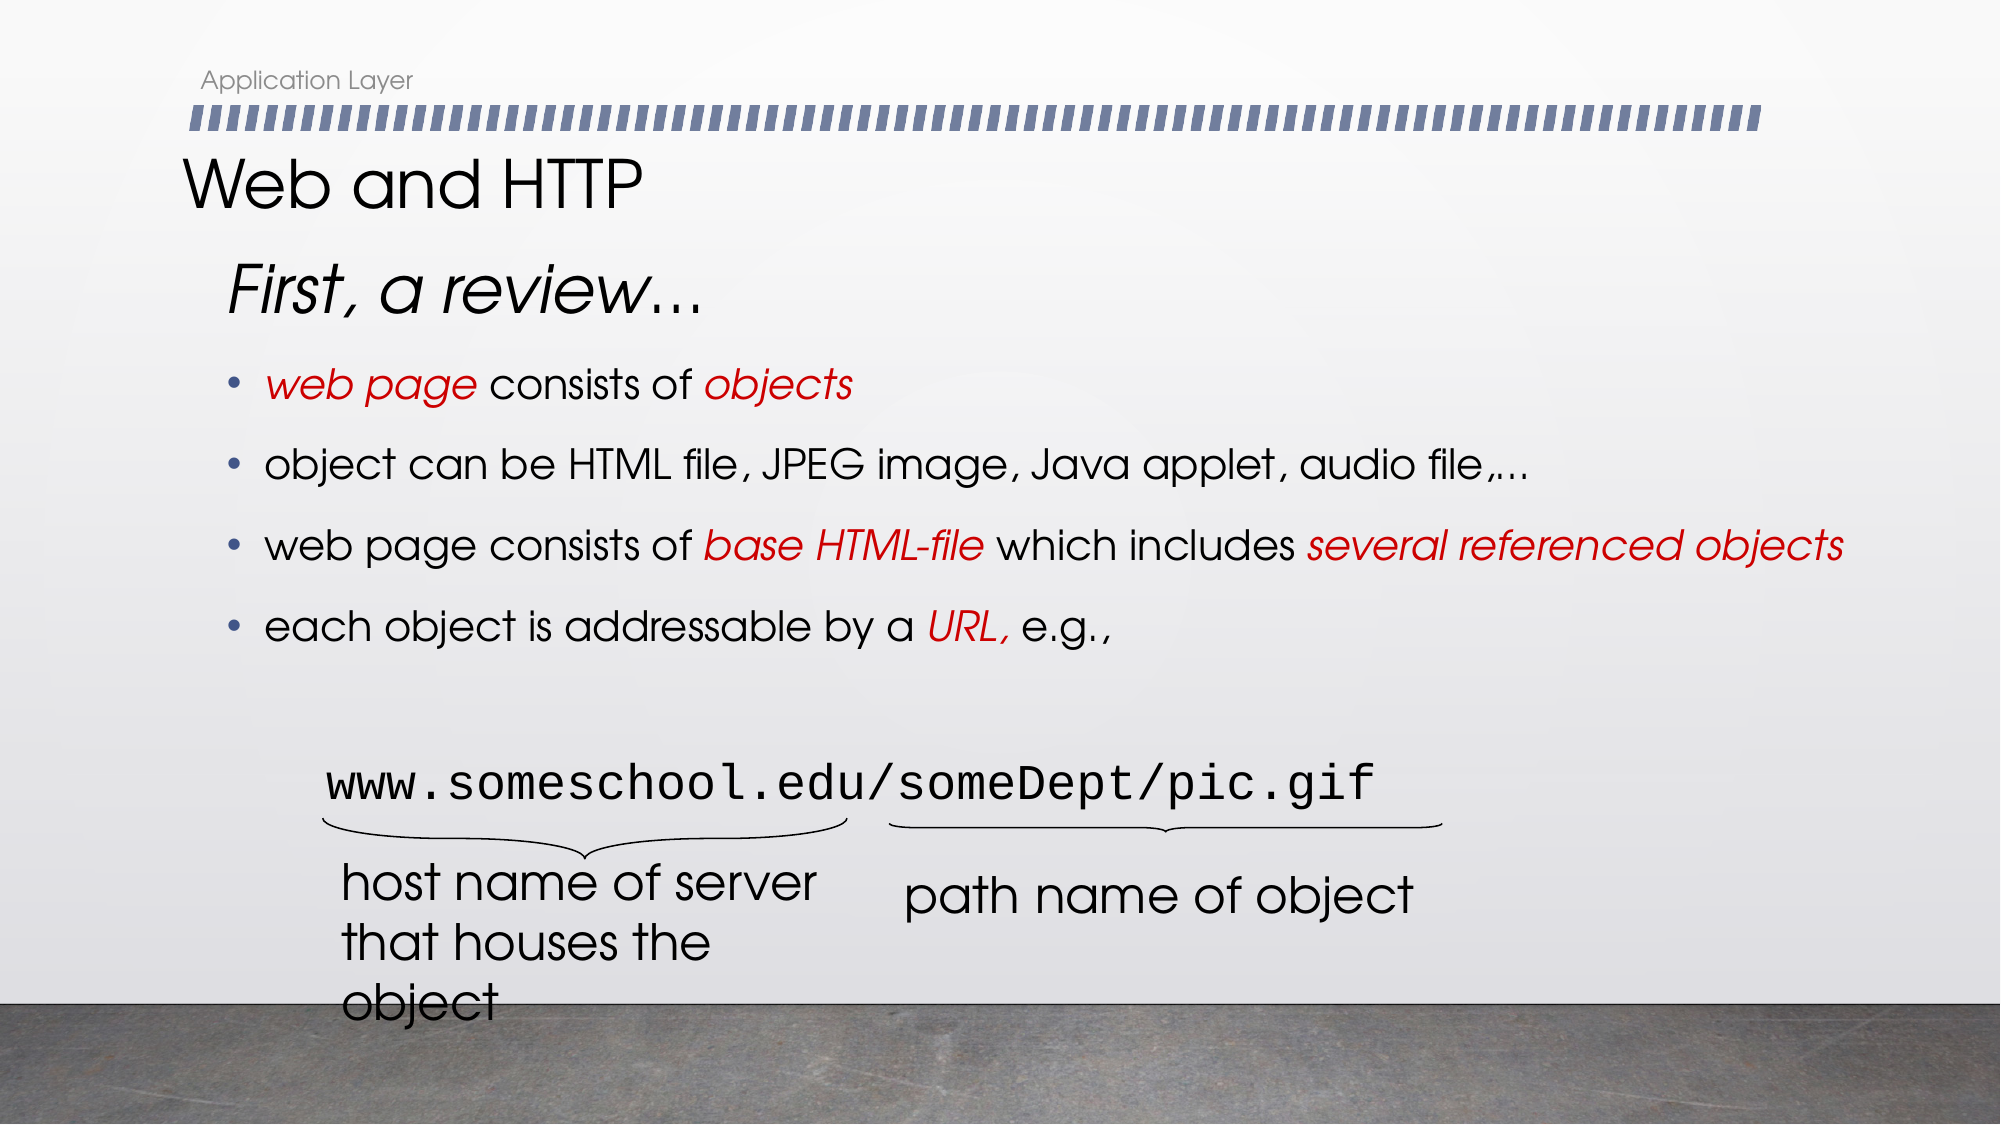

Application Layer
# Web and HTTP
First, a review…
web page consists of objects
object can be HTML file, JPEG image, Java applet, audio file,…
web page consists of base HTML-file which includes several referenced objects
each object is addressable by a URL, e.g.,

www.someschool.edu/someDept/pic.gif
host name of server that houses the object
path name of object